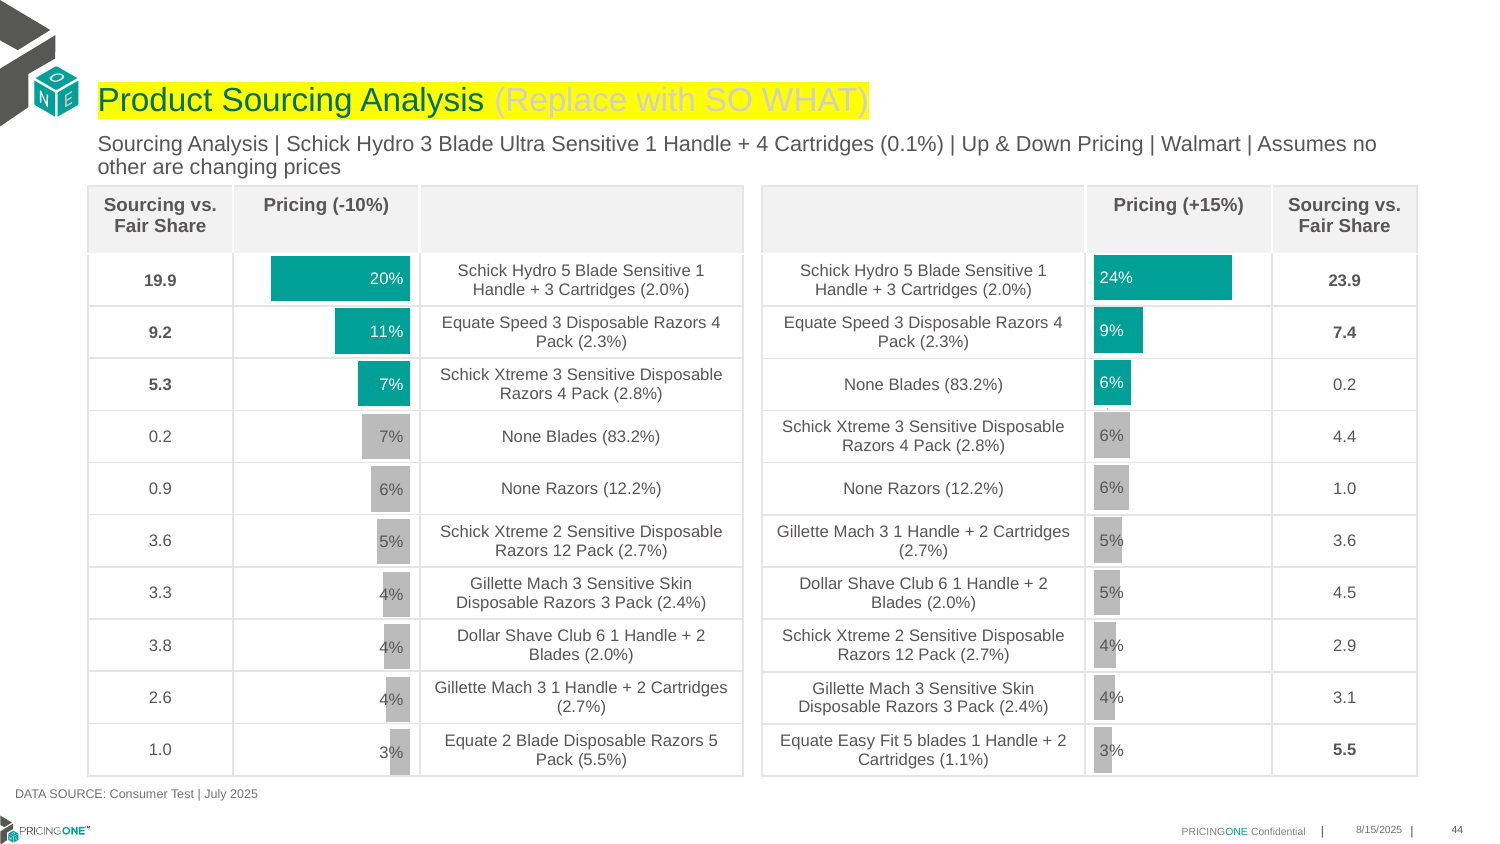

# Product Sourcing Analysis (Replace with SO WHAT)
Sourcing Analysis | Schick Hydro 3 Blade Ultra Sensitive 1 Handle + 4 Cartridges (0.1%) | Up & Down Pricing | Walmart | Assumes no other are changing prices
| Sourcing vs. Fair Share | Pricing (-10%) |  |
| --- | --- | --- |
| 19.9 |  | Schick Hydro 5 Blade Sensitive 1 Handle + 3 Cartridges (2.0%) |
| 9.2 |  | Equate Speed 3 Disposable Razors 4 Pack (2.3%) |
| 5.3 |  | Schick Xtreme 3 Sensitive Disposable Razors 4 Pack (2.8%) |
| 0.2 |  | None Blades (83.2%) |
| 0.9 |  | None Razors (12.2%) |
| 3.6 |  | Schick Xtreme 2 Sensitive Disposable Razors 12 Pack (2.7%) |
| 3.3 |  | Gillette Mach 3 Sensitive Skin Disposable Razors 3 Pack (2.4%) |
| 3.8 |  | Dollar Shave Club 6 1 Handle + 2 Blades (2.0%) |
| 2.6 |  | Gillette Mach 3 1 Handle + 2 Cartridges (2.7%) |
| 1.0 |  | Equate 2 Blade Disposable Razors 5 Pack (5.5%) |
|  | Pricing (+15%) | Sourcing vs. Fair Share |
| --- | --- | --- |
| Schick Hydro 5 Blade Sensitive 1 Handle + 3 Cartridges (2.0%) |  | 23.9 |
| Equate Speed 3 Disposable Razors 4 Pack (2.3%) |  | 7.4 |
| None Blades (83.2%) |  | 0.2 |
| Schick Xtreme 3 Sensitive Disposable Razors 4 Pack (2.8%) |  | 4.4 |
| None Razors (12.2%) |  | 1.0 |
| Gillette Mach 3 1 Handle + 2 Cartridges (2.7%) |  | 3.6 |
| Dollar Shave Club 6 1 Handle + 2 Blades (2.0%) |  | 4.5 |
| Schick Xtreme 2 Sensitive Disposable Razors 12 Pack (2.7%) |  | 2.9 |
| Gillette Mach 3 Sensitive Skin Disposable Razors 3 Pack (2.4%) |  | 3.1 |
| Equate Easy Fit 5 blades 1 Handle + 2 Cartridges (1.1%) |  | 5.5 |

### Chart

| Category | Schick Hydro 3 Blade Ultra Sensitive 1 Handle + 4 Cartridges (0.1%) |
|---|---|
| Schick Hydro 5 Blade Sensitive 1 Handle + 3 Cartridges (2.0%) | 0.2394888922538092 |
| Equate Speed 3 Disposable Razors 4 Pack (2.3%) | 0.08592984951705346 |
| None Blades (83.2%) | 0.06447192727400589 |
| Schick Xtreme 3 Sensitive Disposable Razors 4 Pack (2.8%) | 0.06273418267933181 |
| None Razors (12.2%) | 0.06143549396140311 |
| Gillette Mach 3 1 Handle + 2 Cartridges (2.7%) | 0.04855993990050797 |
| Dollar Shave Club 6 1 Handle + 2 Blades (2.0%) | 0.04524880034818131 |
| Schick Xtreme 2 Sensitive Disposable Razors 12 Pack (2.7%) | 0.03844935476239006 |
| Gillette Mach 3 Sensitive Skin Disposable Razors 3 Pack (2.4%) | 0.03719563191348766 |
| Equate Easy Fit 5 blades 1 Handle + 2 Cartridges (1.1%) | 0.03138881890110047 |

### Chart

| Category | Schick Hydro 3 Blade Ultra Sensitive 1 Handle + 4 Cartridges (0.1%) |
|---|---|
| Schick Hydro 5 Blade Sensitive 1 Handle + 3 Cartridges (2.0%) | 0.19906538711595004 |
| Equate Speed 3 Disposable Razors 4 Pack (2.3%) | 0.10744373235545722 |
| Schick Xtreme 3 Sensitive Disposable Razors 4 Pack (2.8%) | 0.0745717061628347 |
| None Blades (83.2%) | 0.06823848875892484 |
| None Razors (12.2%) | 0.05545486633923504 |
| Schick Xtreme 2 Sensitive Disposable Razors 12 Pack (2.7%) | 0.04769762329202874 |
| Gillette Mach 3 Sensitive Skin Disposable Razors 3 Pack (2.4%) | 0.039560743975777614 |
| Dollar Shave Club 6 1 Handle + 2 Blades (2.0%) | 0.03785472276974719 |
| Gillette Mach 3 1 Handle + 2 Cartridges (2.7%) | 0.03520158505706151 |
| Equate 2 Blade Disposable Razors 5 Pack (5.5%) | 0.02812192543132936 |
DATA SOURCE: Consumer Test | July 2025

8/15/2025
44